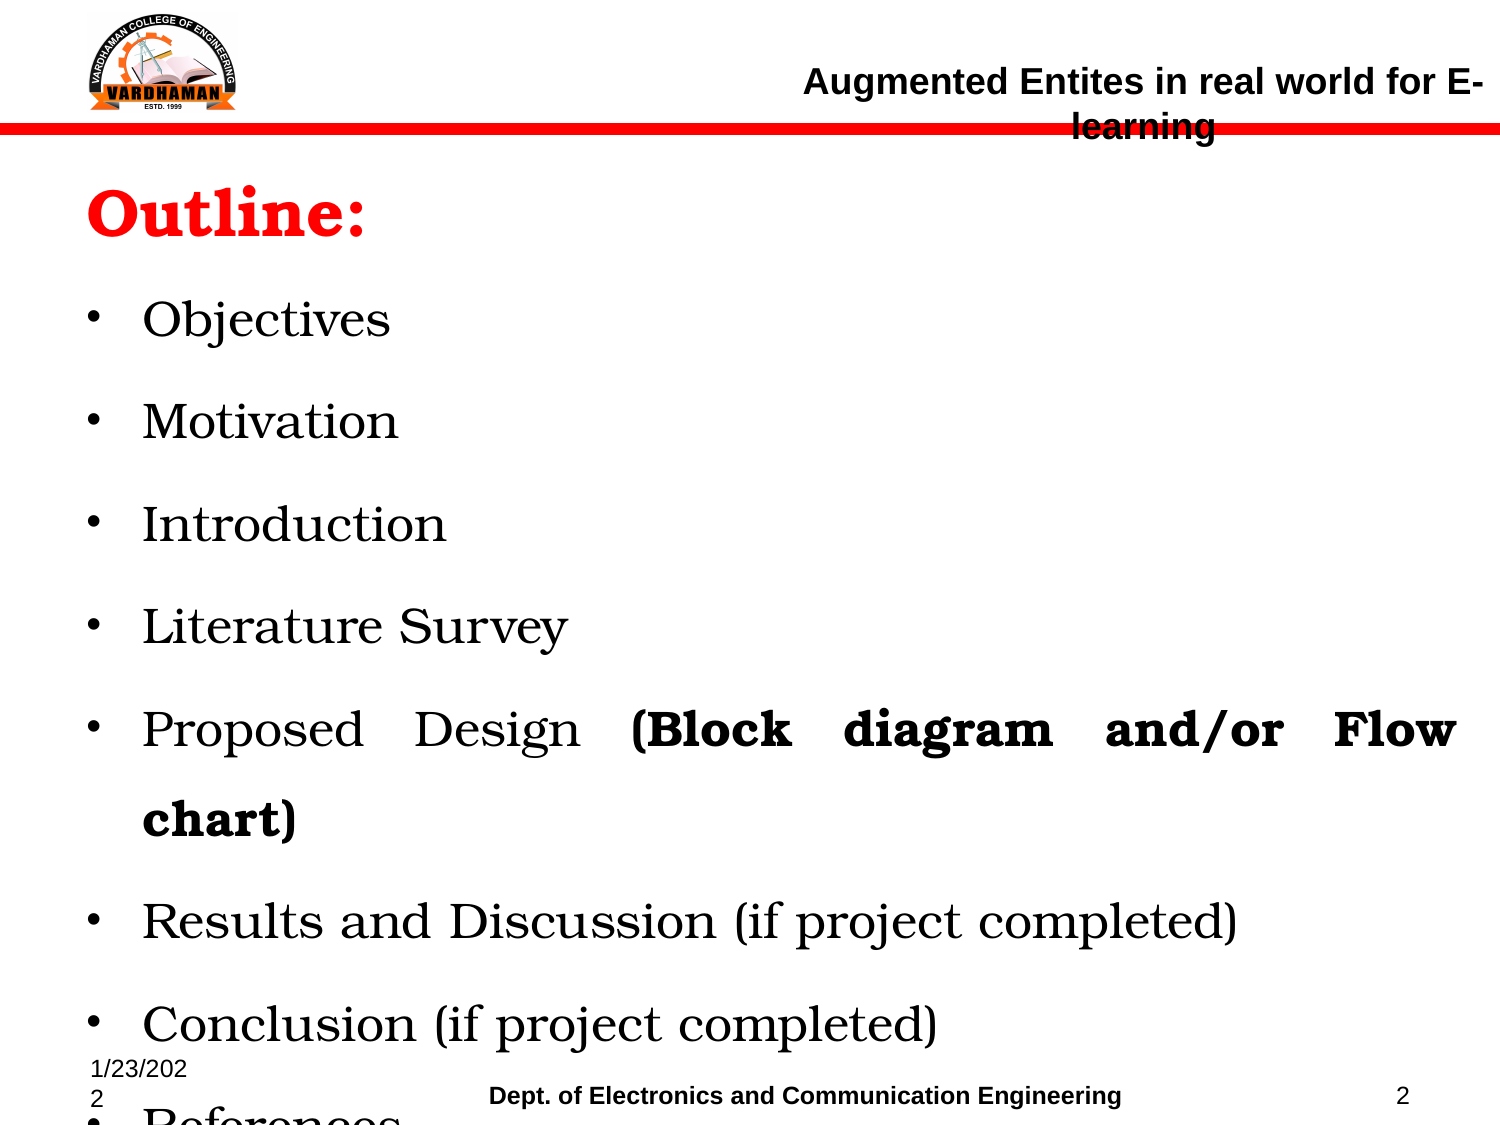

Augmented Entites in real world for E-learning
Outline:
Objectives
Motivation
Introduction
Literature Survey
Proposed Design (Block diagram and/or Flow chart)
Results and Discussion (if project completed)
Conclusion (if project completed)
References
1/23/2022
Dept. of Electronics and Communication Engineering
2